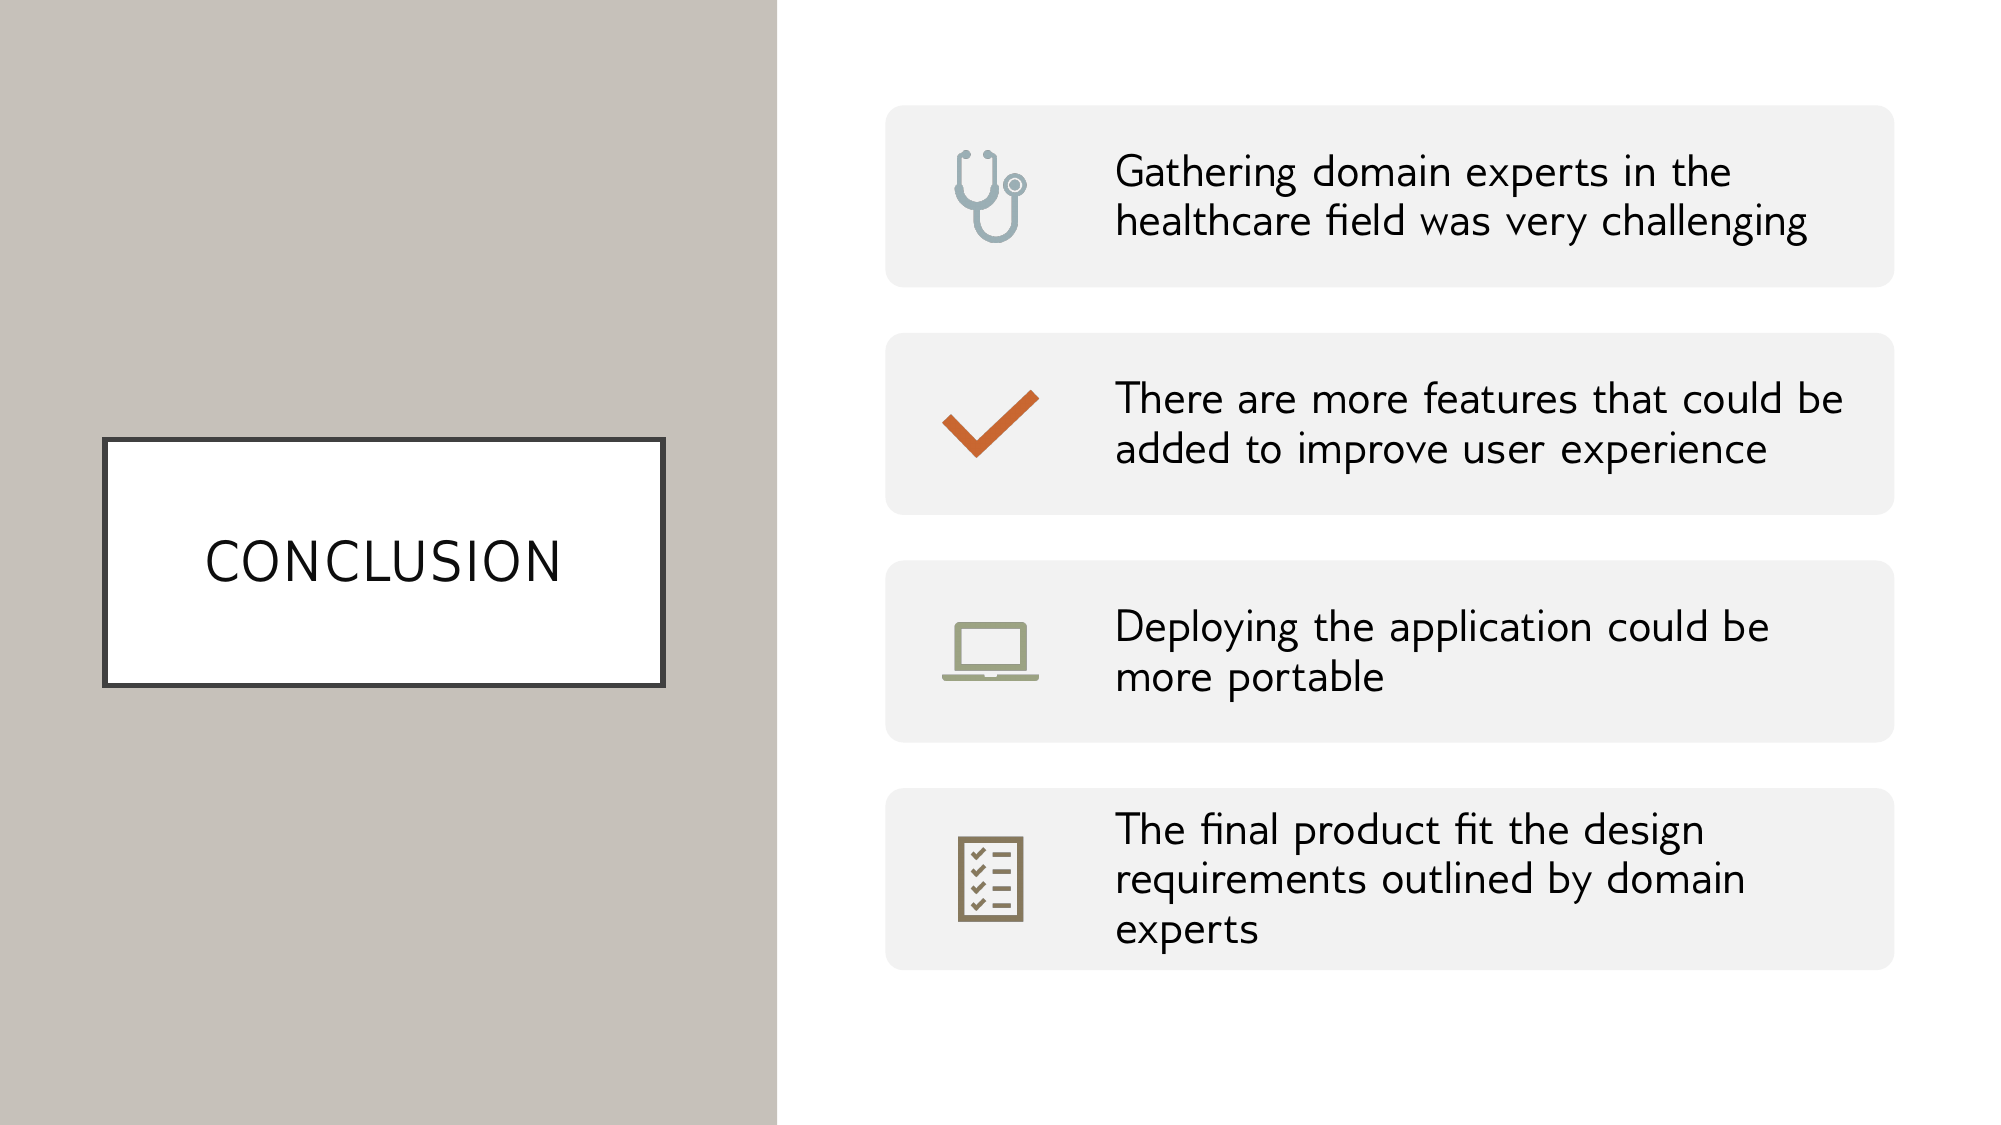

Gathering domain experts in the healthcare field was very challenging
There are more features that could be added to improve user experience
Deploying the application could be more portable
The final product fit the design requirements outlined by domain experts
# conclusion